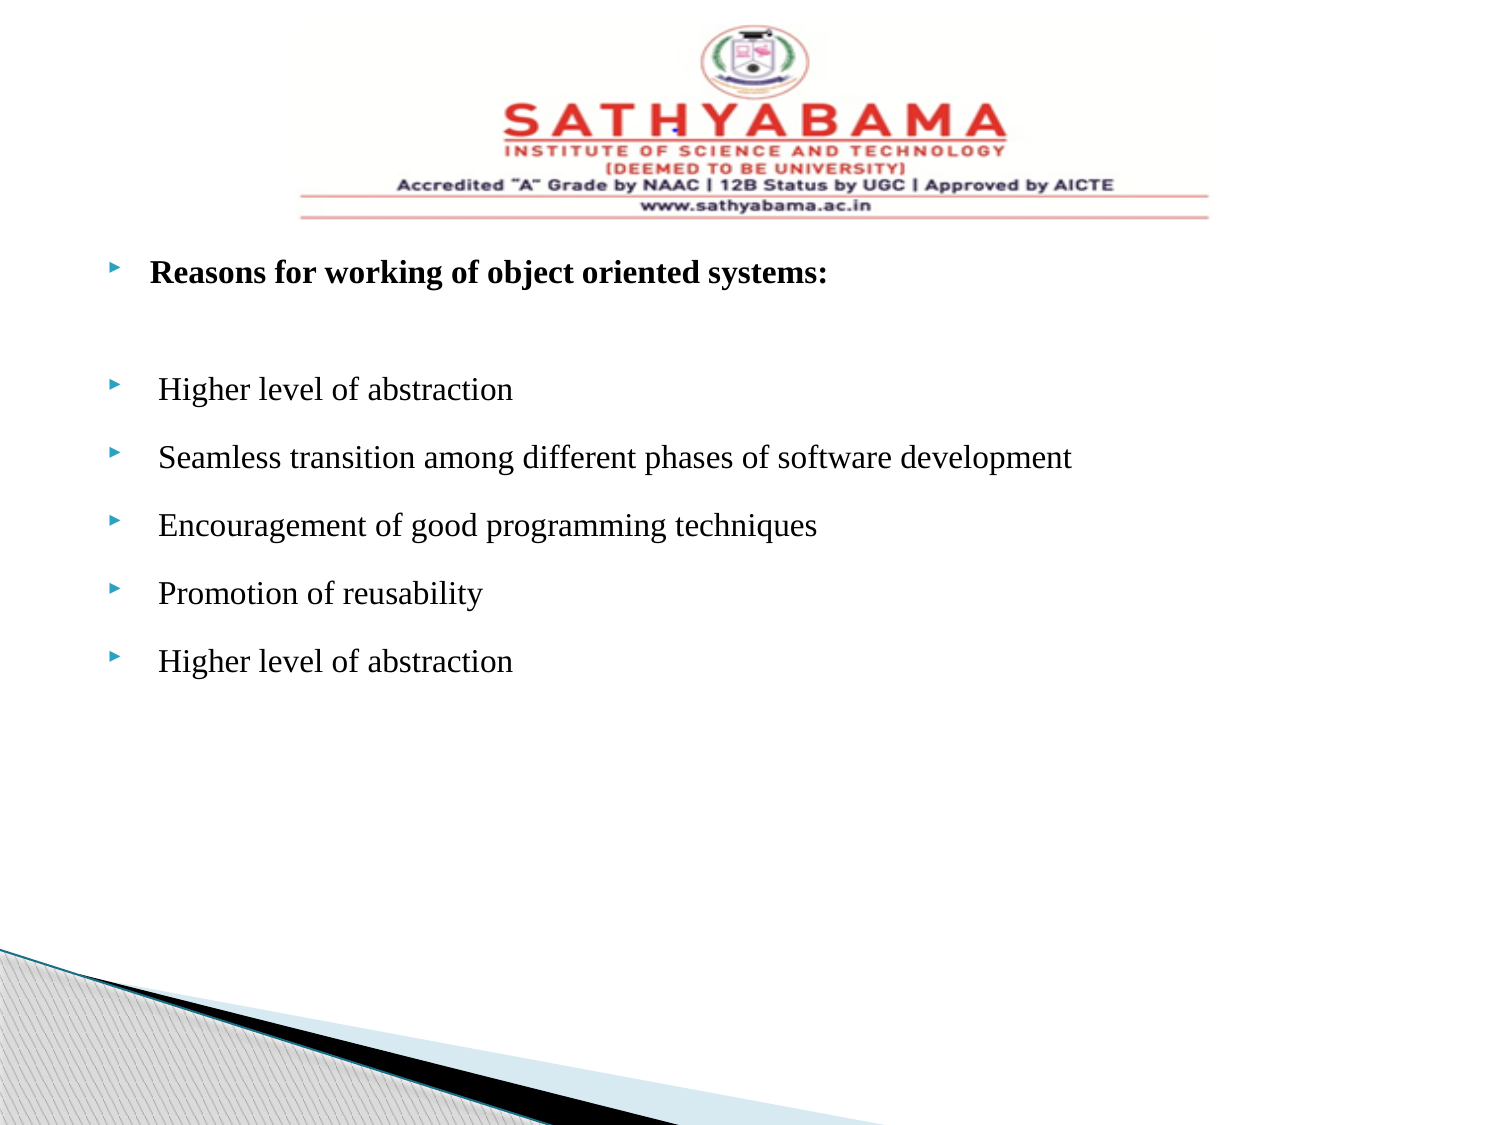

#
Reasons for working of object oriented systems:

 Higher level of abstraction
 Seamless transition among different phases of software development
 Encouragement of good programming techniques
 Promotion of reusability
 Higher level of abstraction